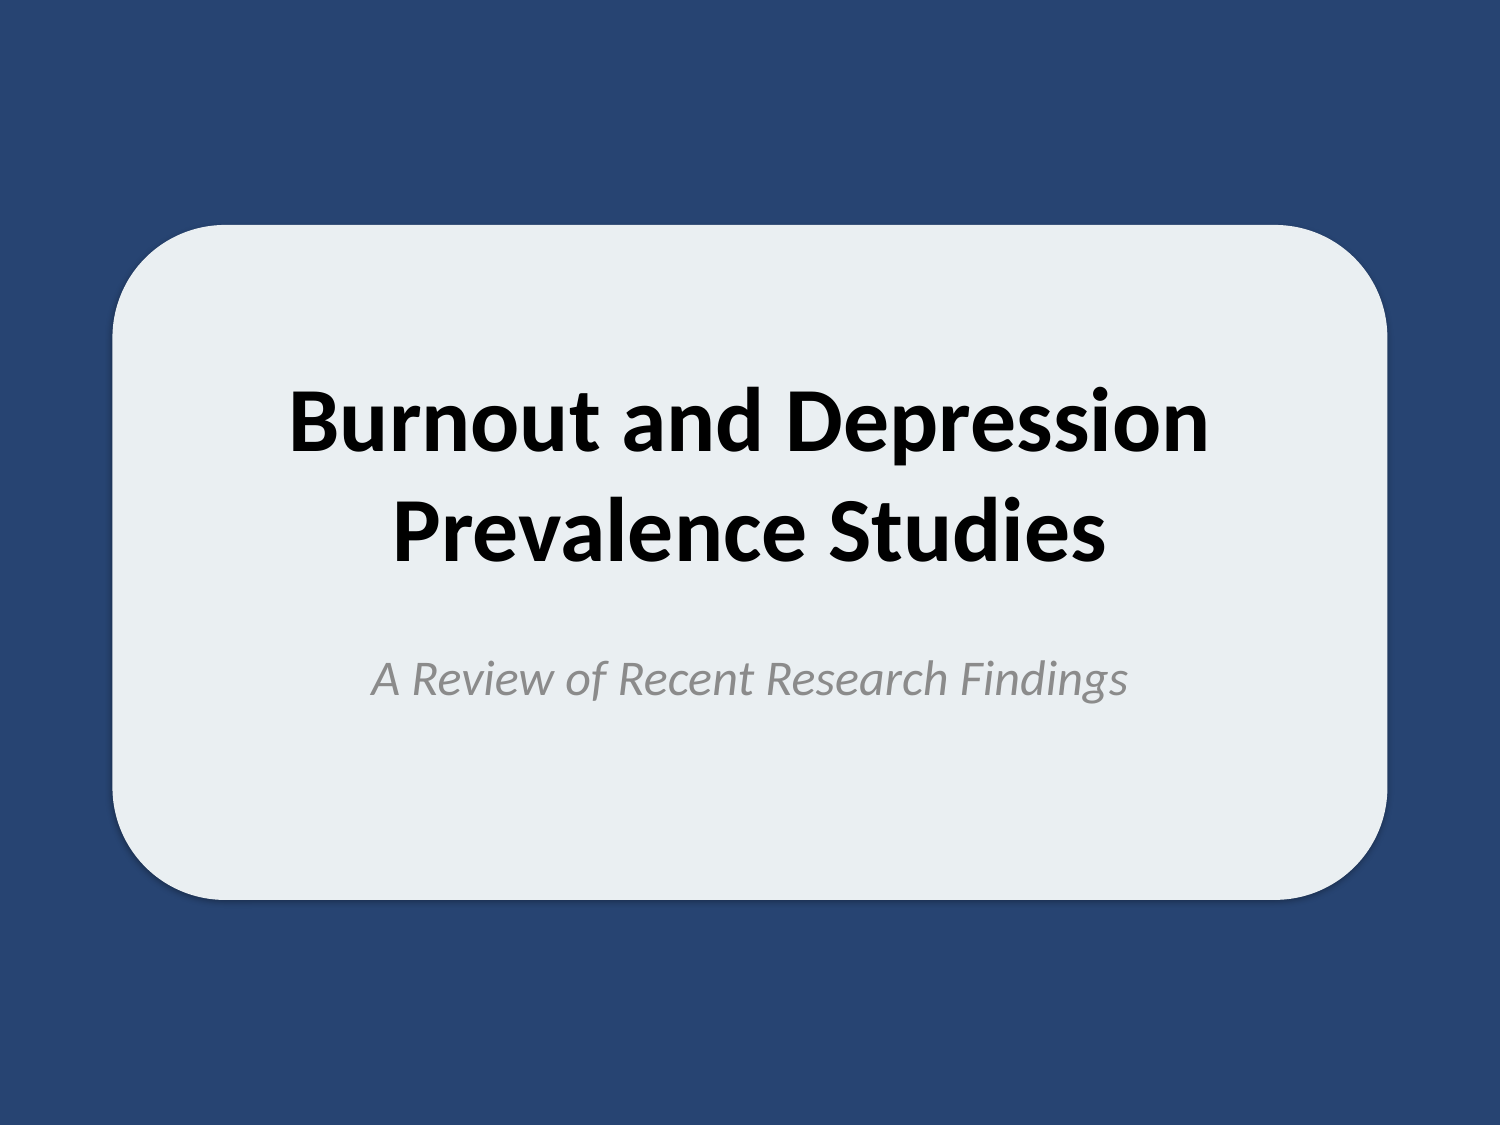

# Burnout and Depression Prevalence Studies
A Review of Recent Research Findings